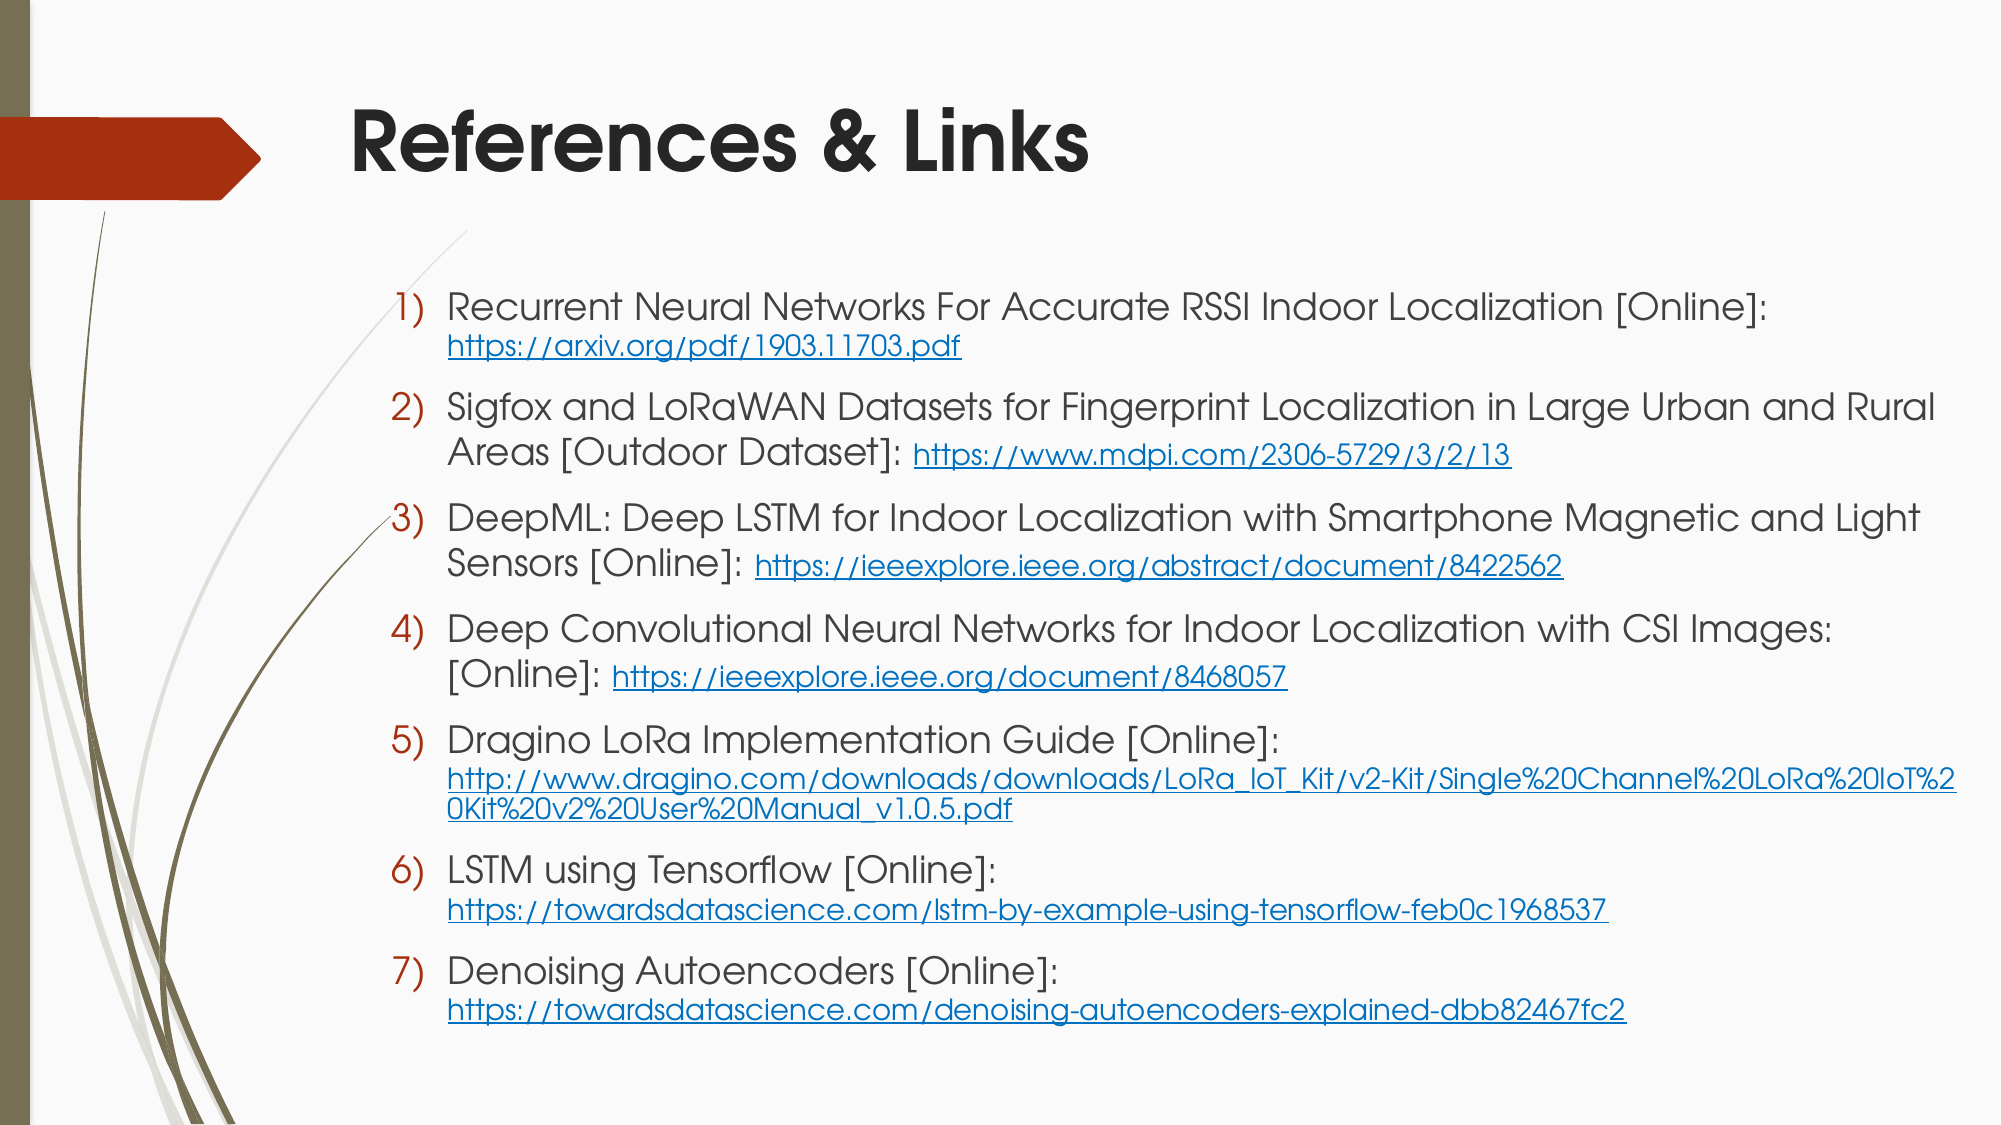

# References & Links

Recurrent Neural Networks For Accurate RSSI Indoor Localization [Online]: https://arxiv.org/pdf/1903.11703.pdf
Sigfox and LoRaWAN Datasets for Fingerprint Localization in Large Urban and Rural Areas [Outdoor Dataset]: https://www.mdpi.com/2306-5729/3/2/13
DeepML: Deep LSTM for Indoor Localization with Smartphone Magnetic and Light Sensors [Online]: https://ieeexplore.ieee.org/abstract/document/8422562
Deep Convolutional Neural Networks for Indoor Localization with CSI Images: [Online]: https://ieeexplore.ieee.org/document/8468057
Dragino LoRa Implementation Guide [Online]: http://www.dragino.com/downloads/downloads/LoRa_IoT_Kit/v2-Kit/Single%20Channel%20LoRa%20IoT%20Kit%20v2%20User%20Manual_v1.0.5.pdf
LSTM using Tensorflow [Online]: https://towardsdatascience.com/lstm-by-example-using-tensorflow-feb0c1968537
Denoising Autoencoders [Online]: https://towardsdatascience.com/denoising-autoencoders-explained-dbb82467fc2